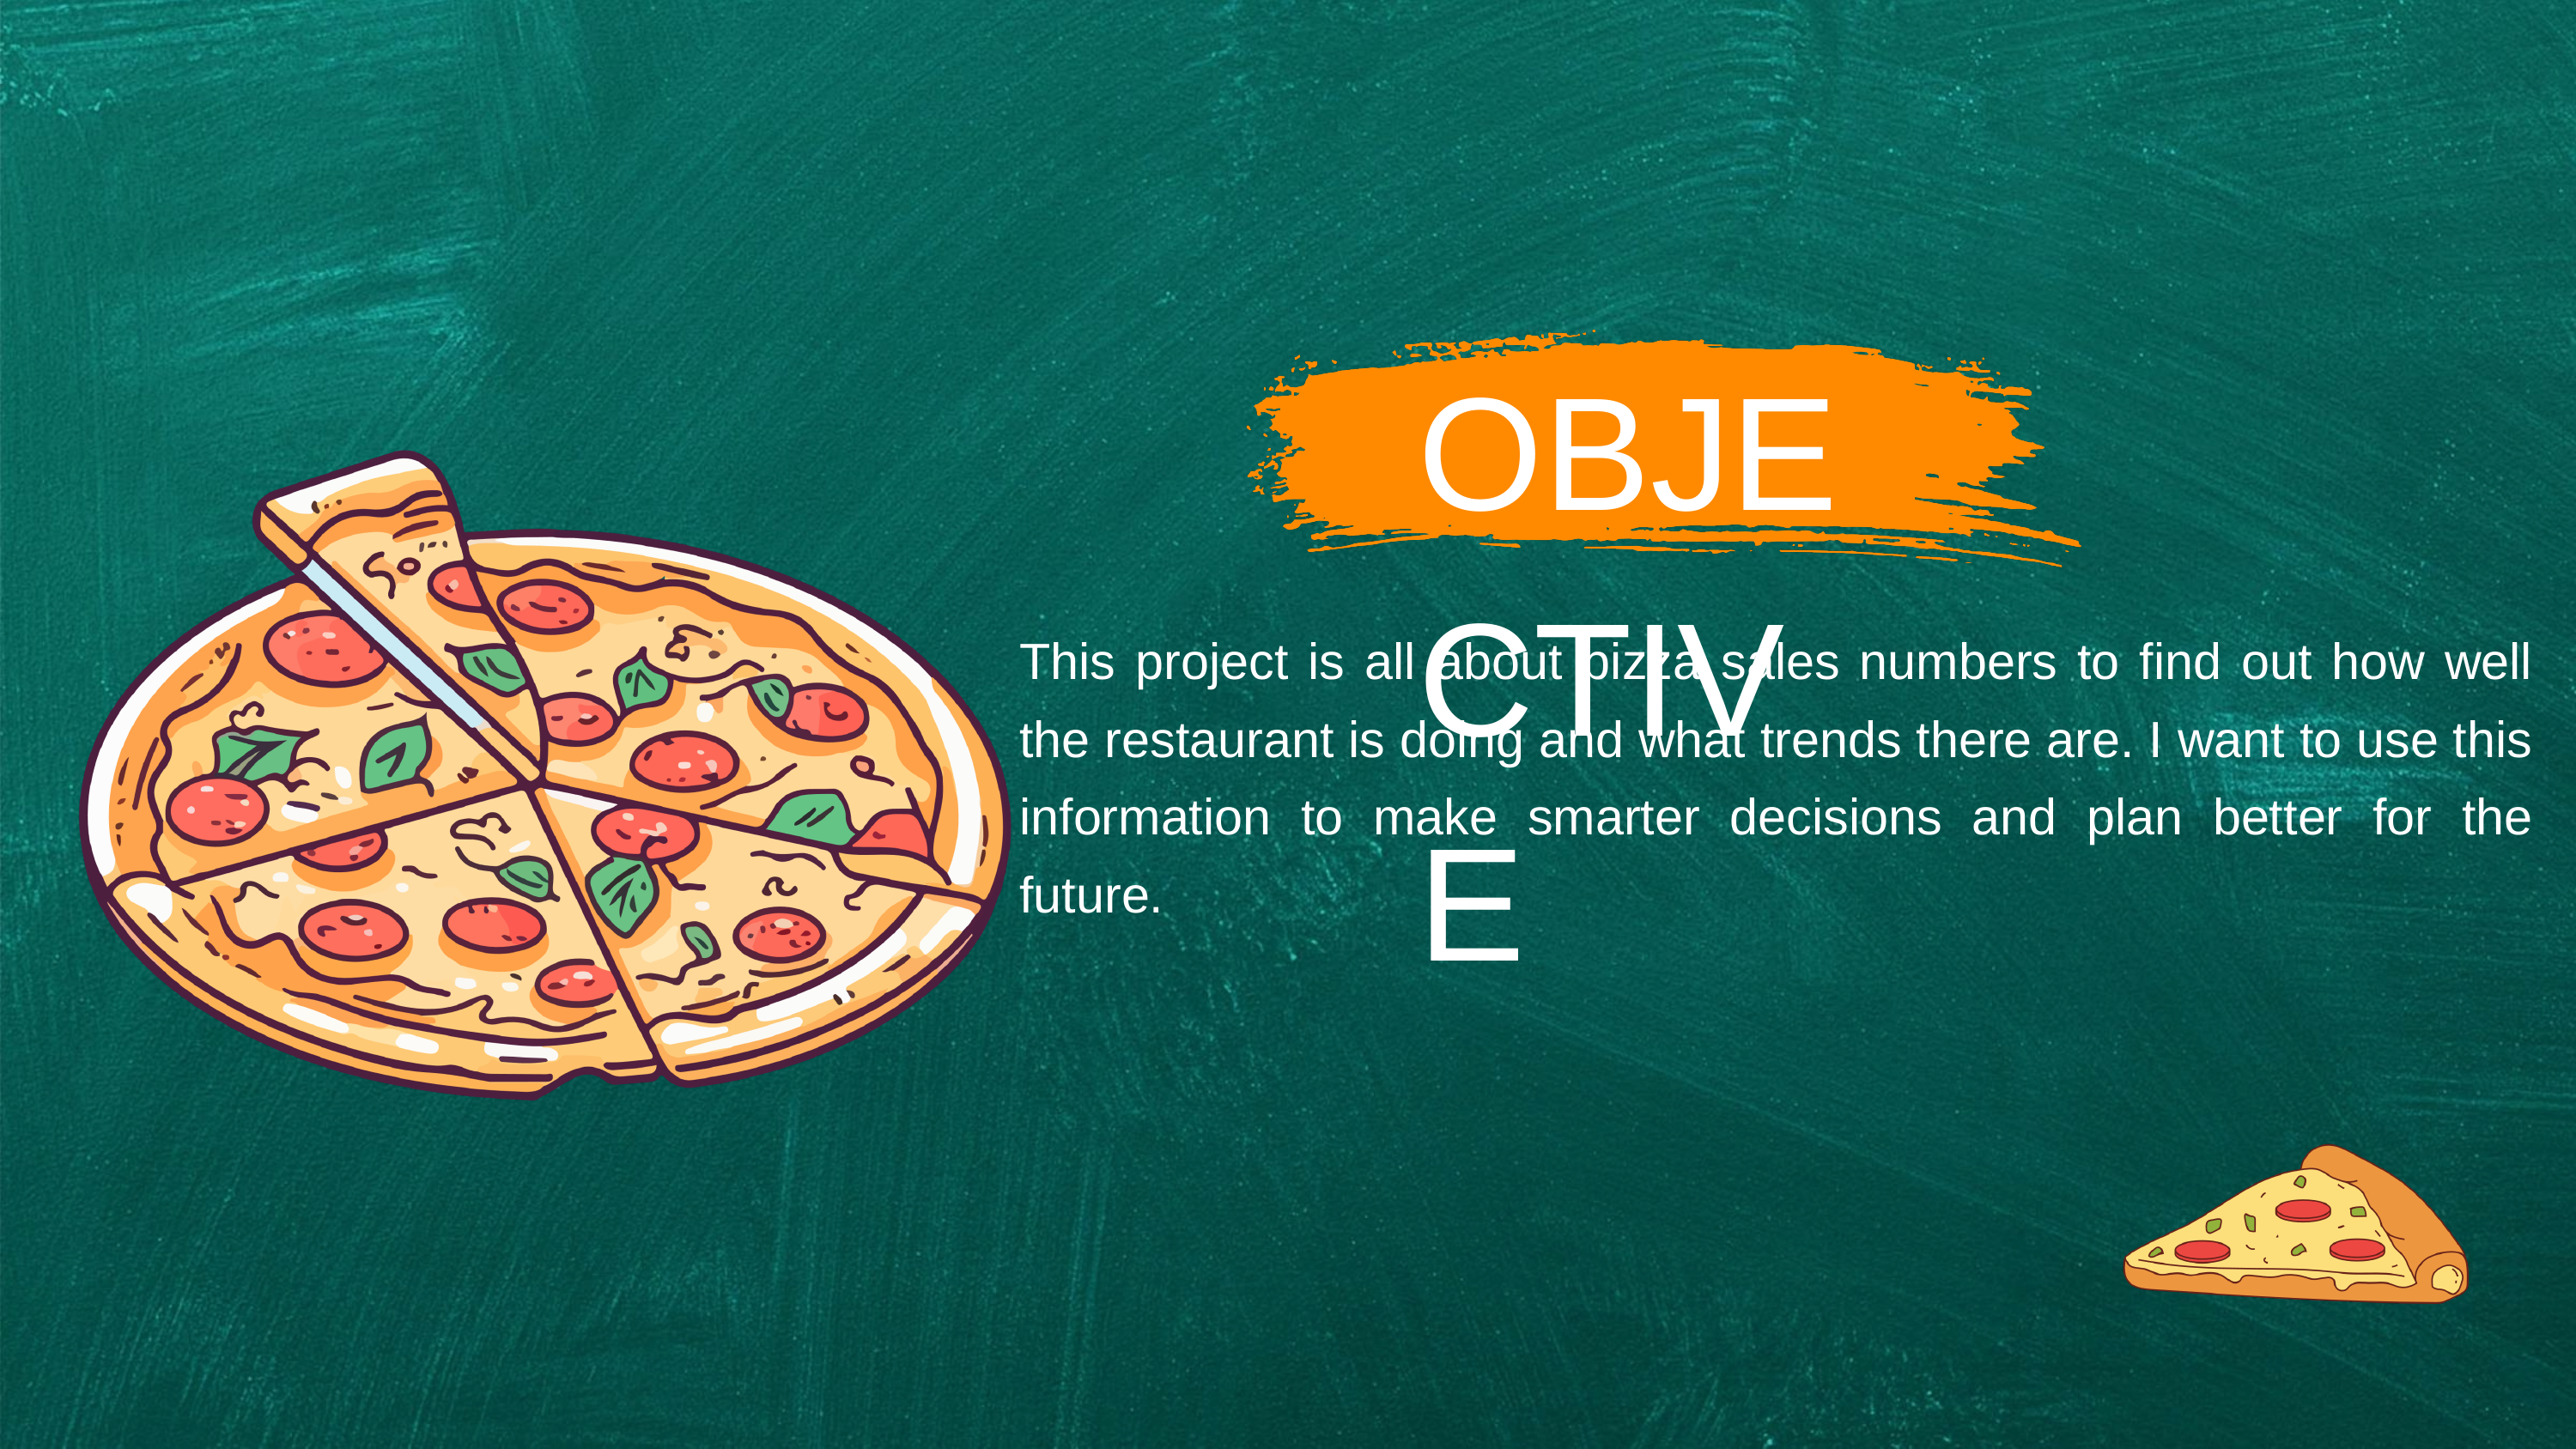

OBJECTIVE

This project is all about pizza sales numbers to find out how well the restaurant is doing and what trends there are. I want to use this information to make smarter decisions and plan better for the future.